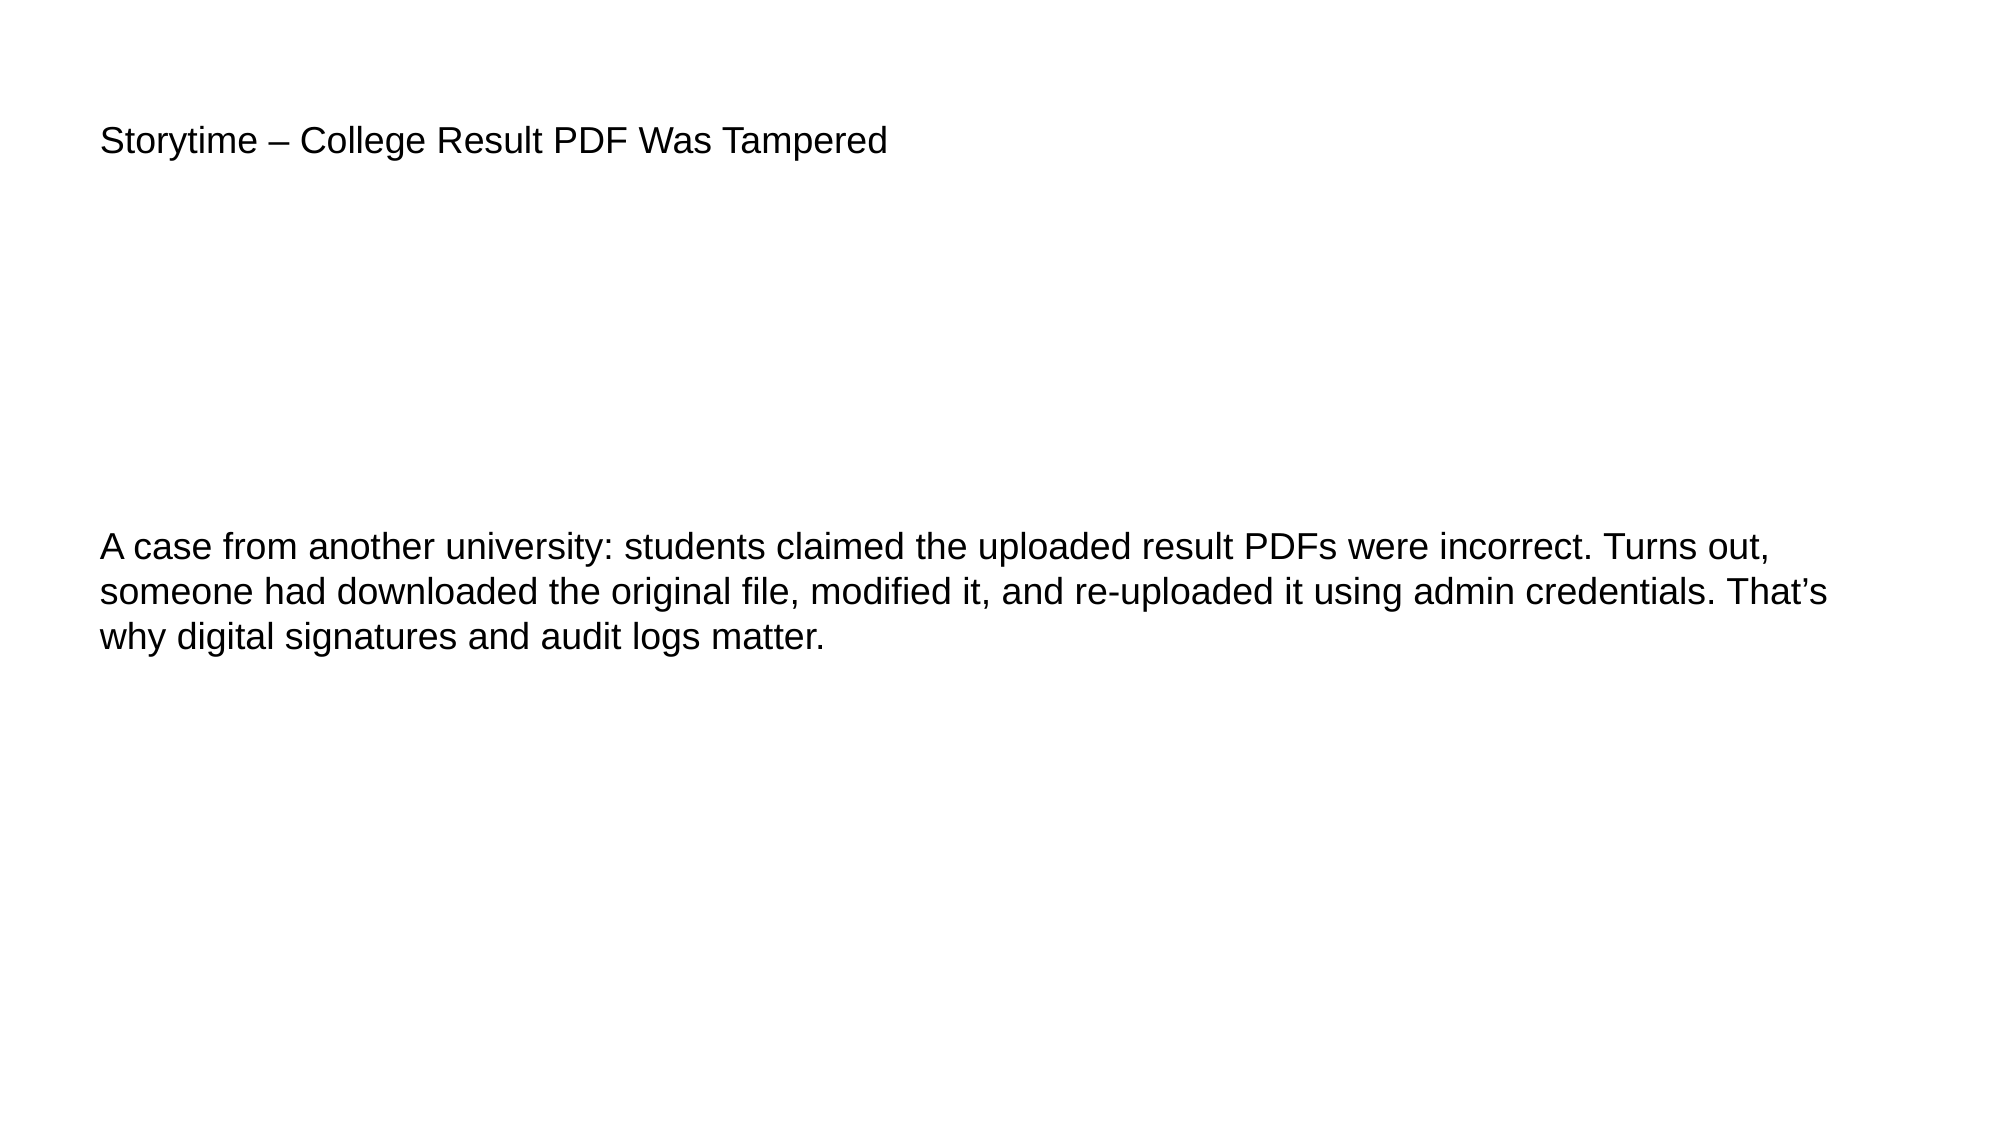

# Storytime – College Result PDF Was Tampered
A case from another university: students claimed the uploaded result PDFs were incorrect. Turns out, someone had downloaded the original file, modified it, and re-uploaded it using admin credentials. That’s why digital signatures and audit logs matter.